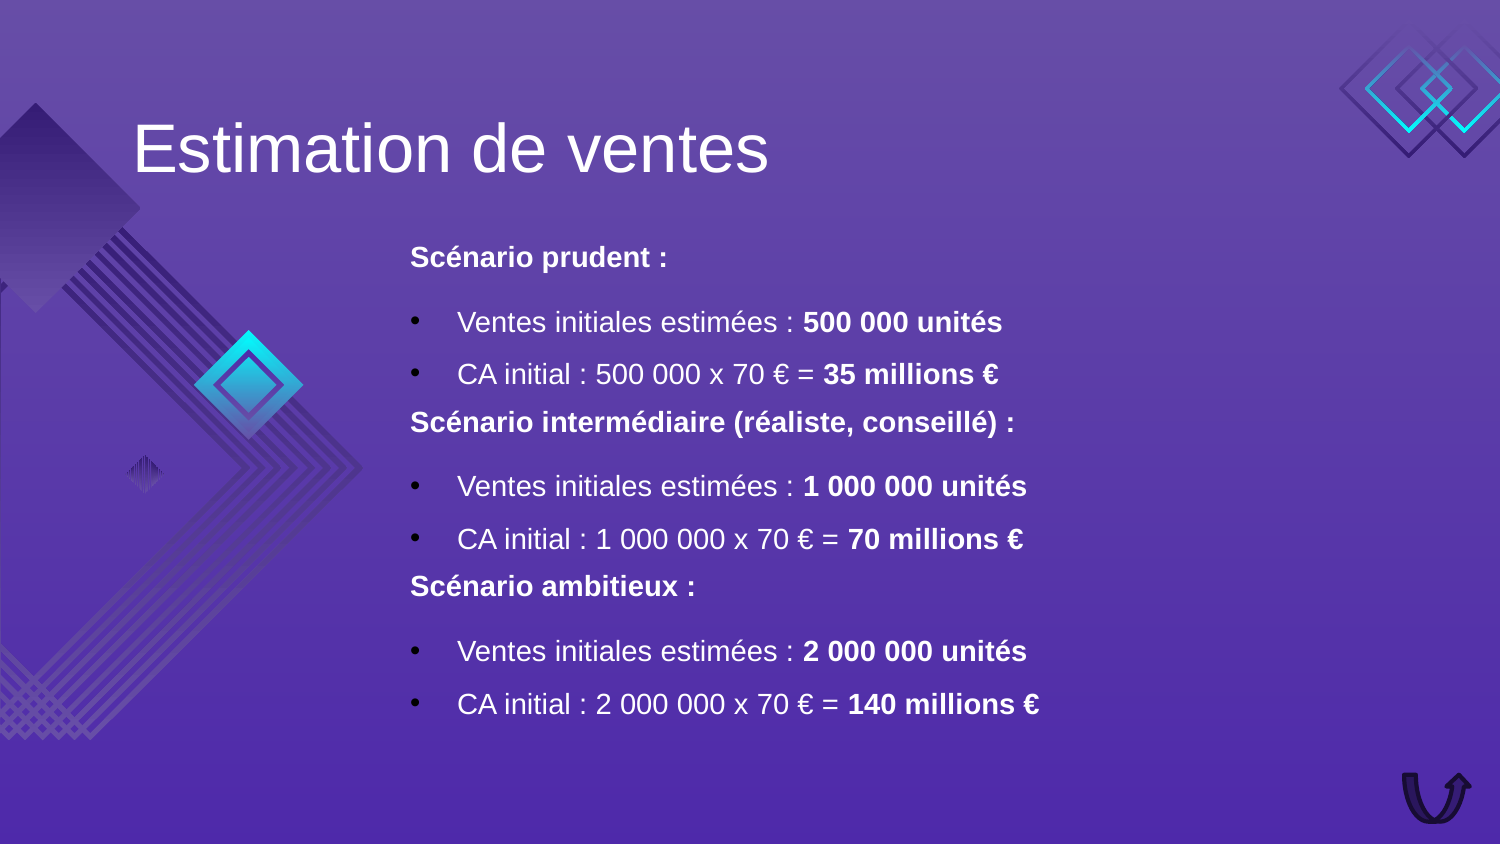

# Estimation de ventes
Scénario prudent :
Ventes initiales estimées : 500 000 unités
CA initial : 500 000 x 70 € = 35 millions €
Scénario intermédiaire (réaliste, conseillé) :
Ventes initiales estimées : 1 000 000 unités
CA initial : 1 000 000 x 70 € = 70 millions €
Scénario ambitieux :
Ventes initiales estimées : 2 000 000 unités
CA initial : 2 000 000 x 70 € = 140 millions €